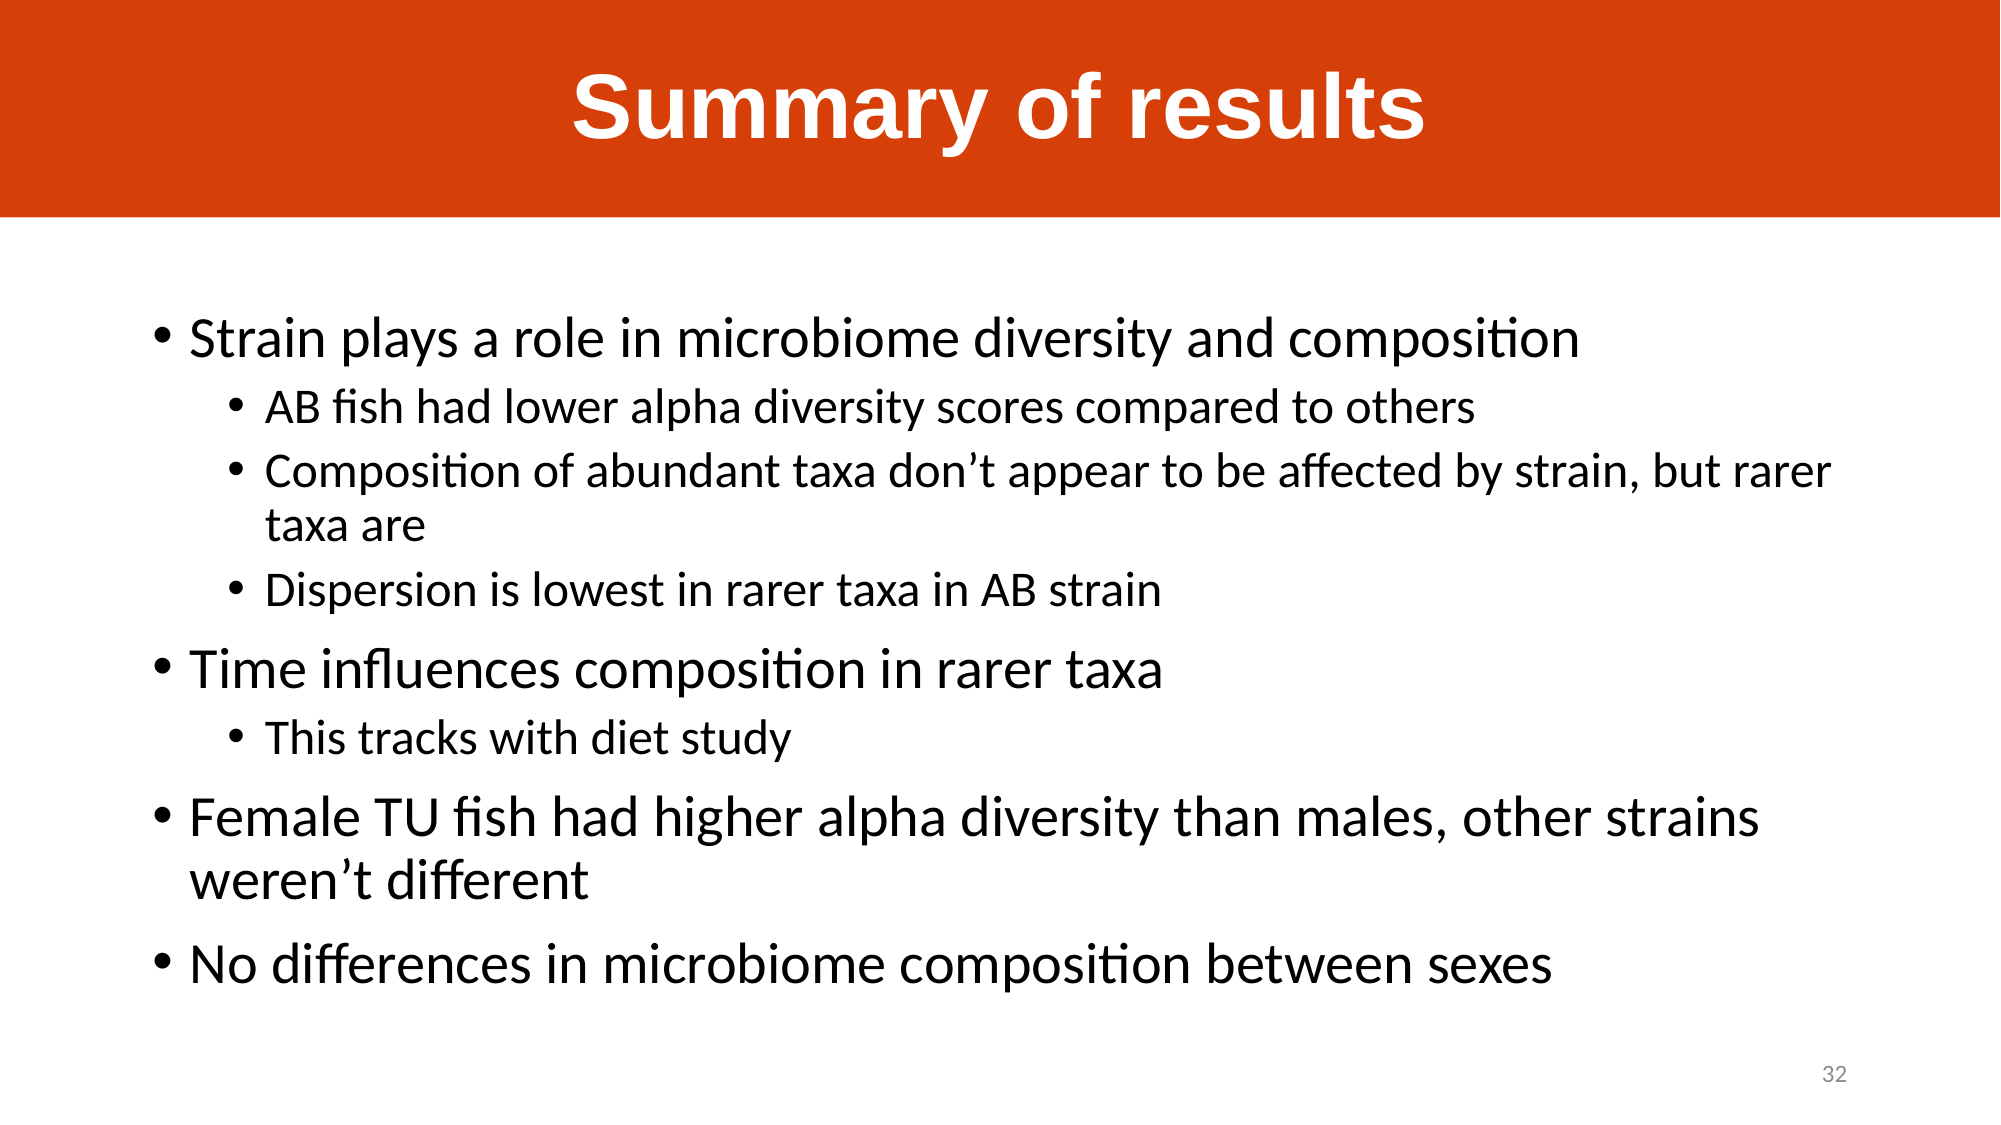

# Summary of results
Strain plays a role in microbiome diversity and composition
AB fish had lower alpha diversity scores compared to others
Composition of abundant taxa don’t appear to be affected by strain, but rarer taxa are
Dispersion is lowest in rarer taxa in AB strain
Time influences composition in rarer taxa
This tracks with diet study
Female TU fish had higher alpha diversity than males, other strains weren’t different
No differences in microbiome composition between sexes

32